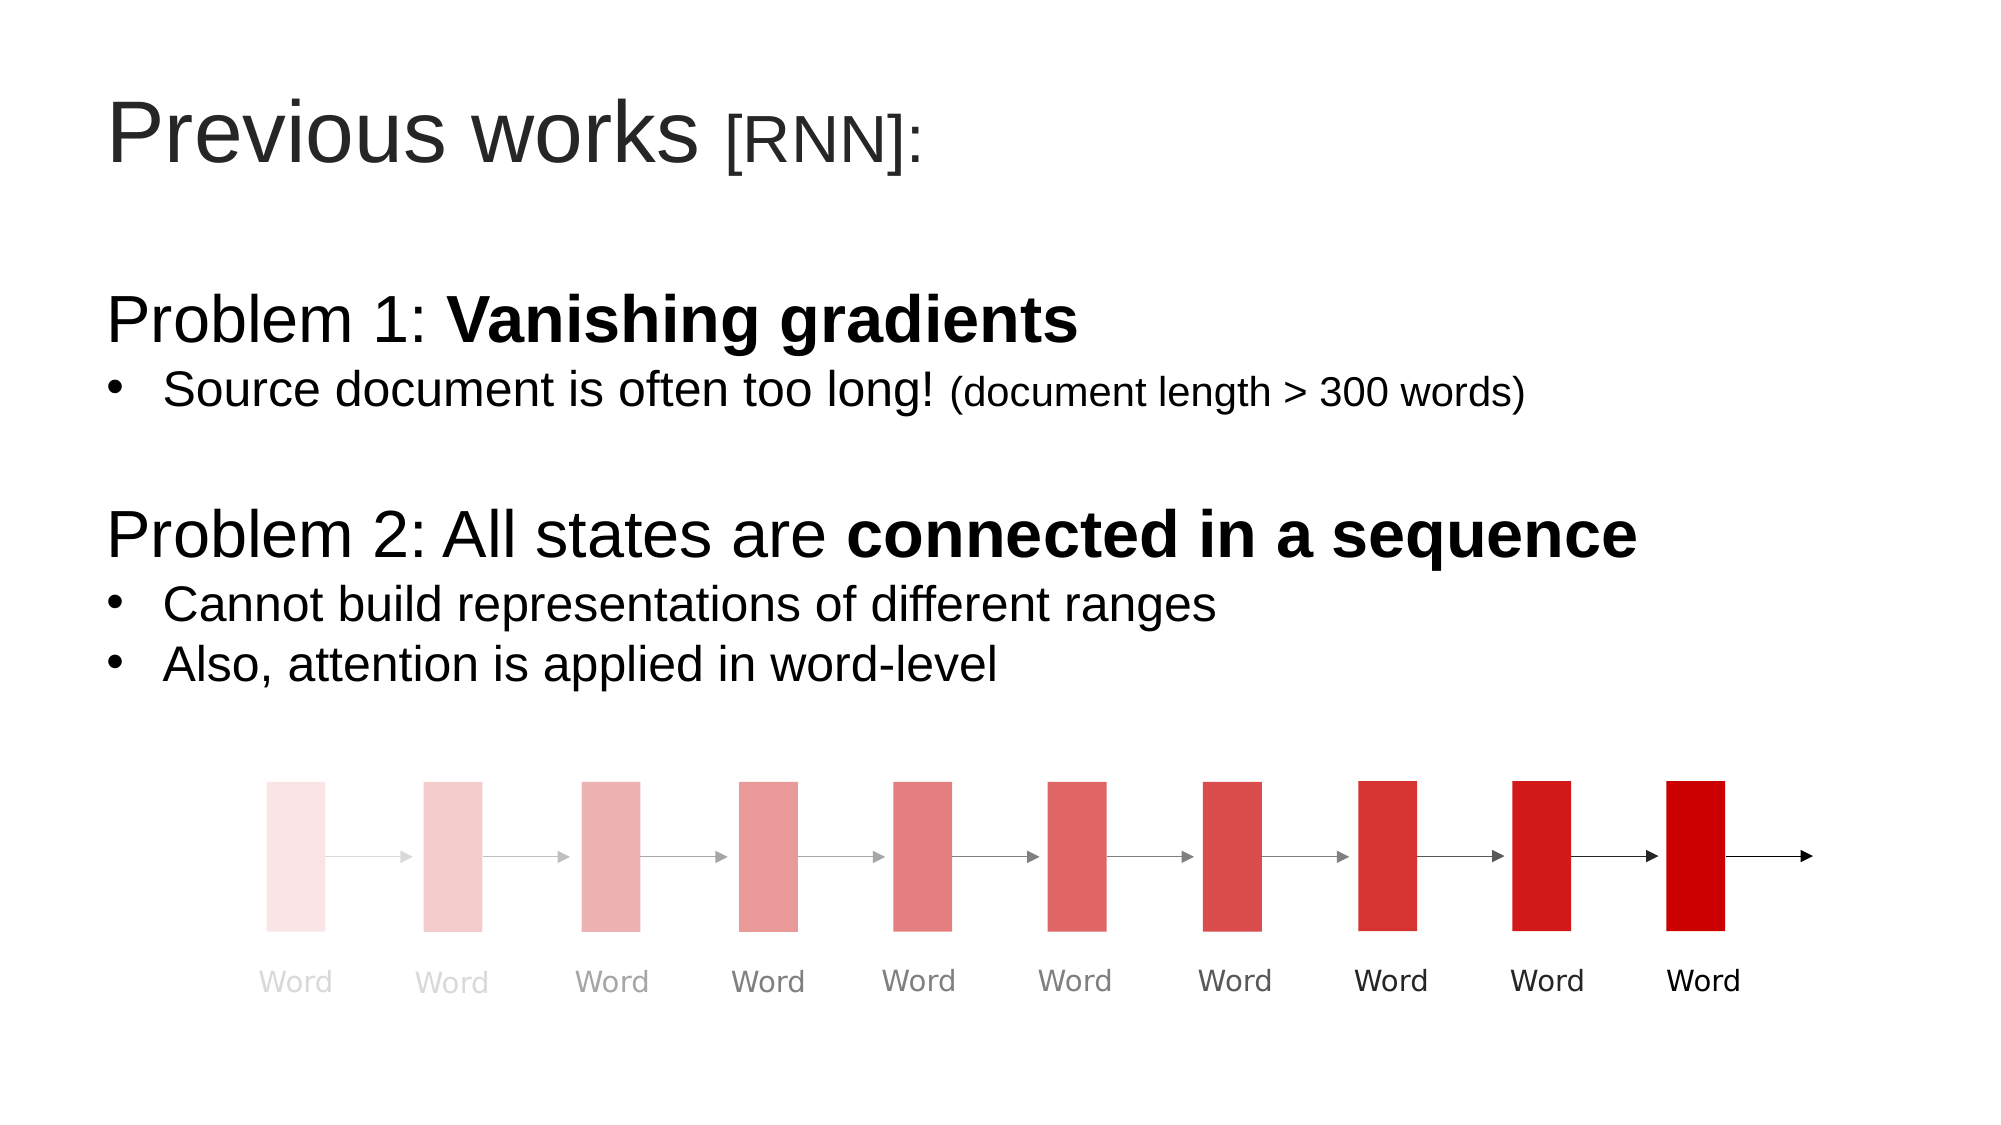

# Previous works [RNN]:
Problem 1: Vanishing gradients
Source document is often too long! (document length > 300 words)

Problem 2: All states are connected in a sequence
Cannot build representations of different ranges
Also, attention is applied in word-level

Word
Word
Word
Word
Word
Word
Word
Word
Word
Word